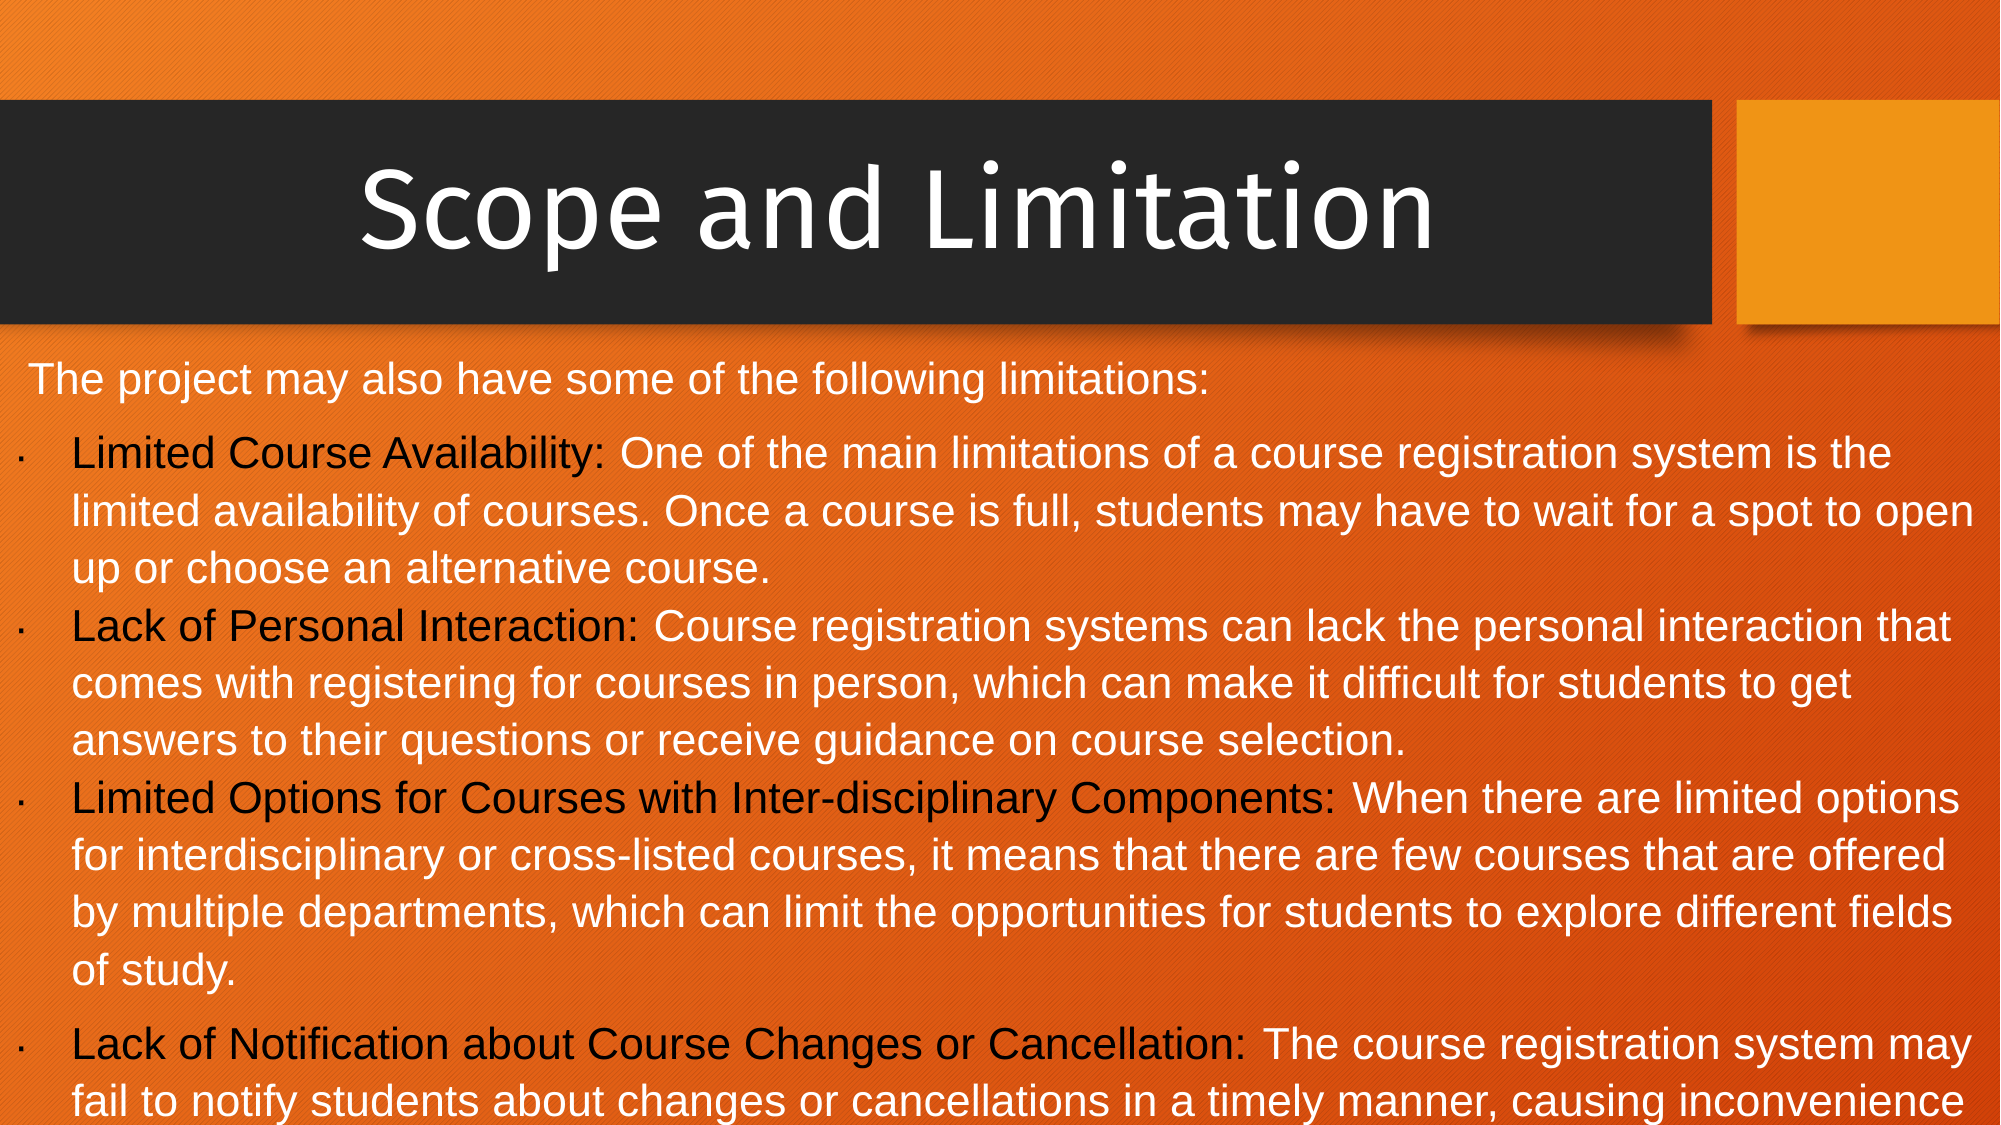

# Scope and Limitation
 The project may also have some of the following limitations:
Limited Course Availability: One of the main limitations of a course registration system is the limited availability of courses. Once a course is full, students may have to wait for a spot to open up or choose an alternative course.
Lack of Personal Interaction: Course registration systems can lack the personal interaction that comes with registering for courses in person, which can make it difficult for students to get answers to their questions or receive guidance on course selection.
Limited Options for Courses with Inter-disciplinary Components: When there are limited options for interdisciplinary or cross-listed courses, it means that there are few courses that are offered by multiple departments, which can limit the opportunities for students to explore different fields of study.
Lack of Notification about Course Changes or Cancellation: The course registration system may fail to notify students about changes or cancellations in a timely manner, causing inconvenience and confusion. This can result in students missing important updates to course content or requirements.